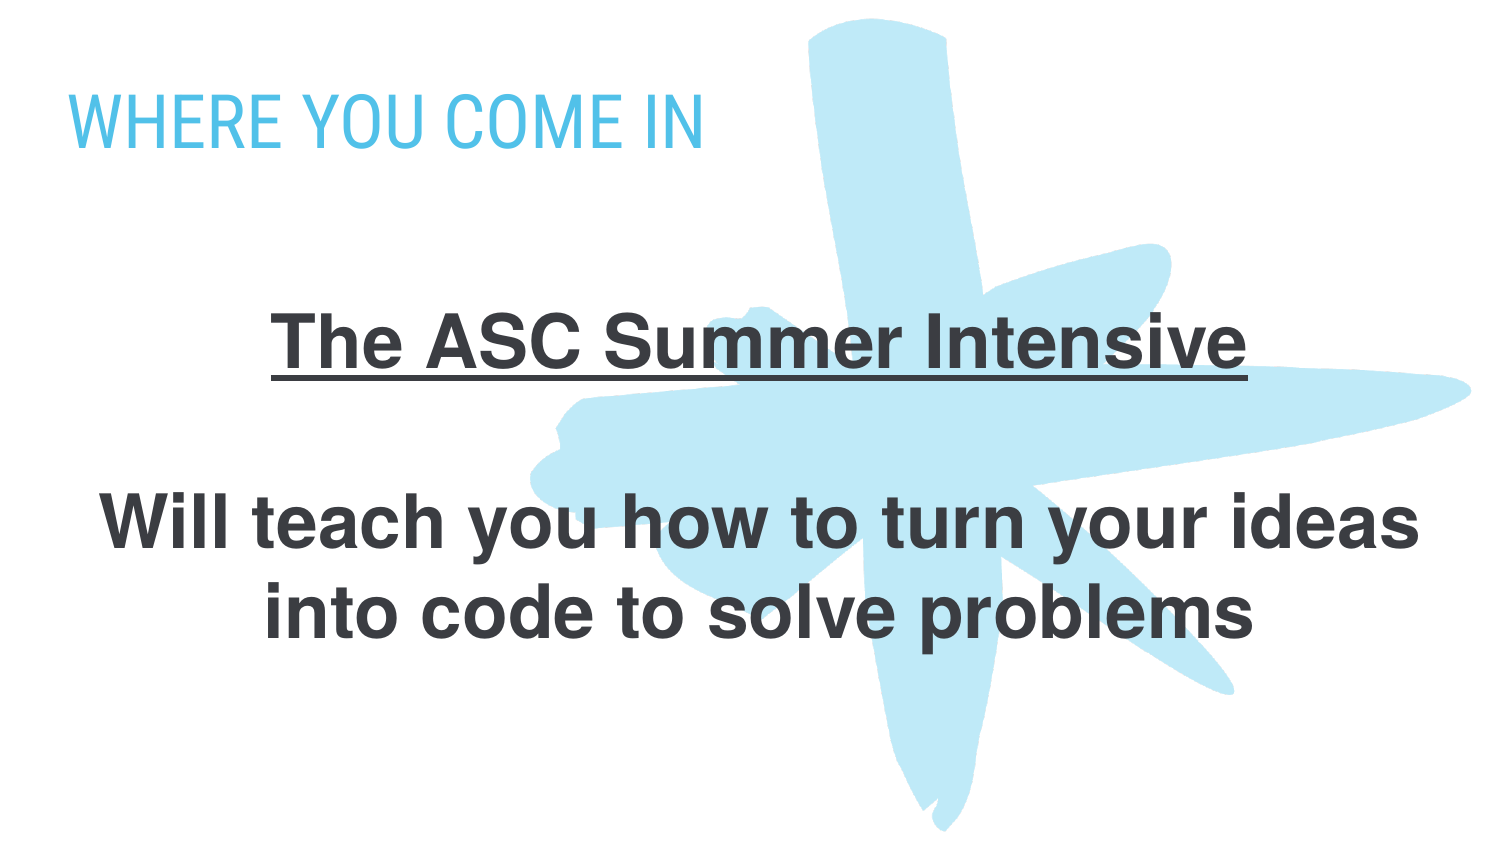

# WHERE YOU COME IN

The ASC Summer Intensive

Will teach you how to turn your ideas into code to solve problems